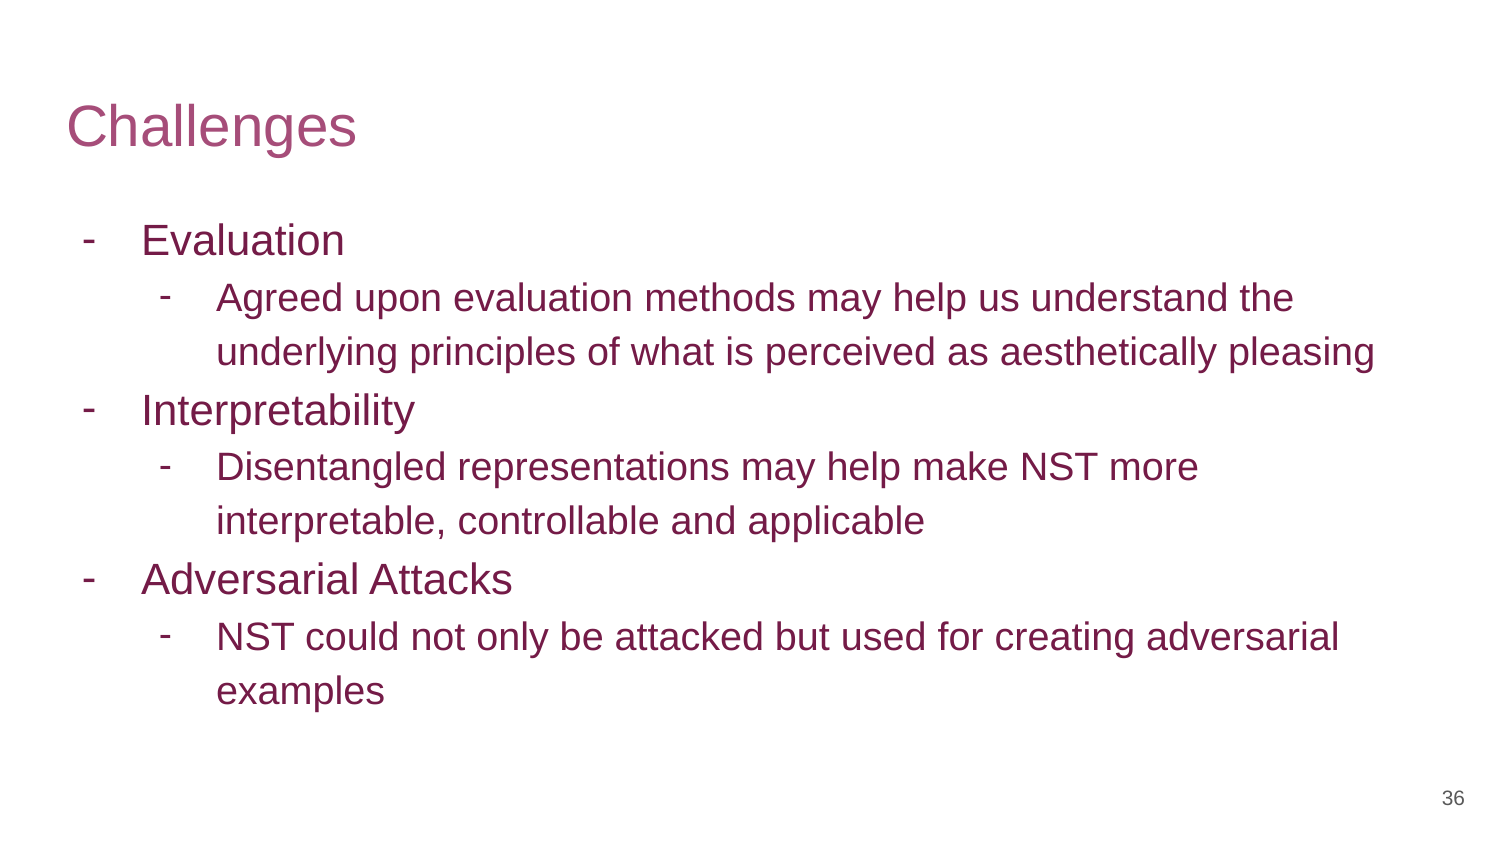

# Challenges
Evaluation
Agreed upon evaluation methods may help us understand the underlying principles of what is perceived as aesthetically pleasing
Interpretability
Disentangled representations may help make NST more interpretable, controllable and applicable
Adversarial Attacks
NST could not only be attacked but used for creating adversarial examples
36